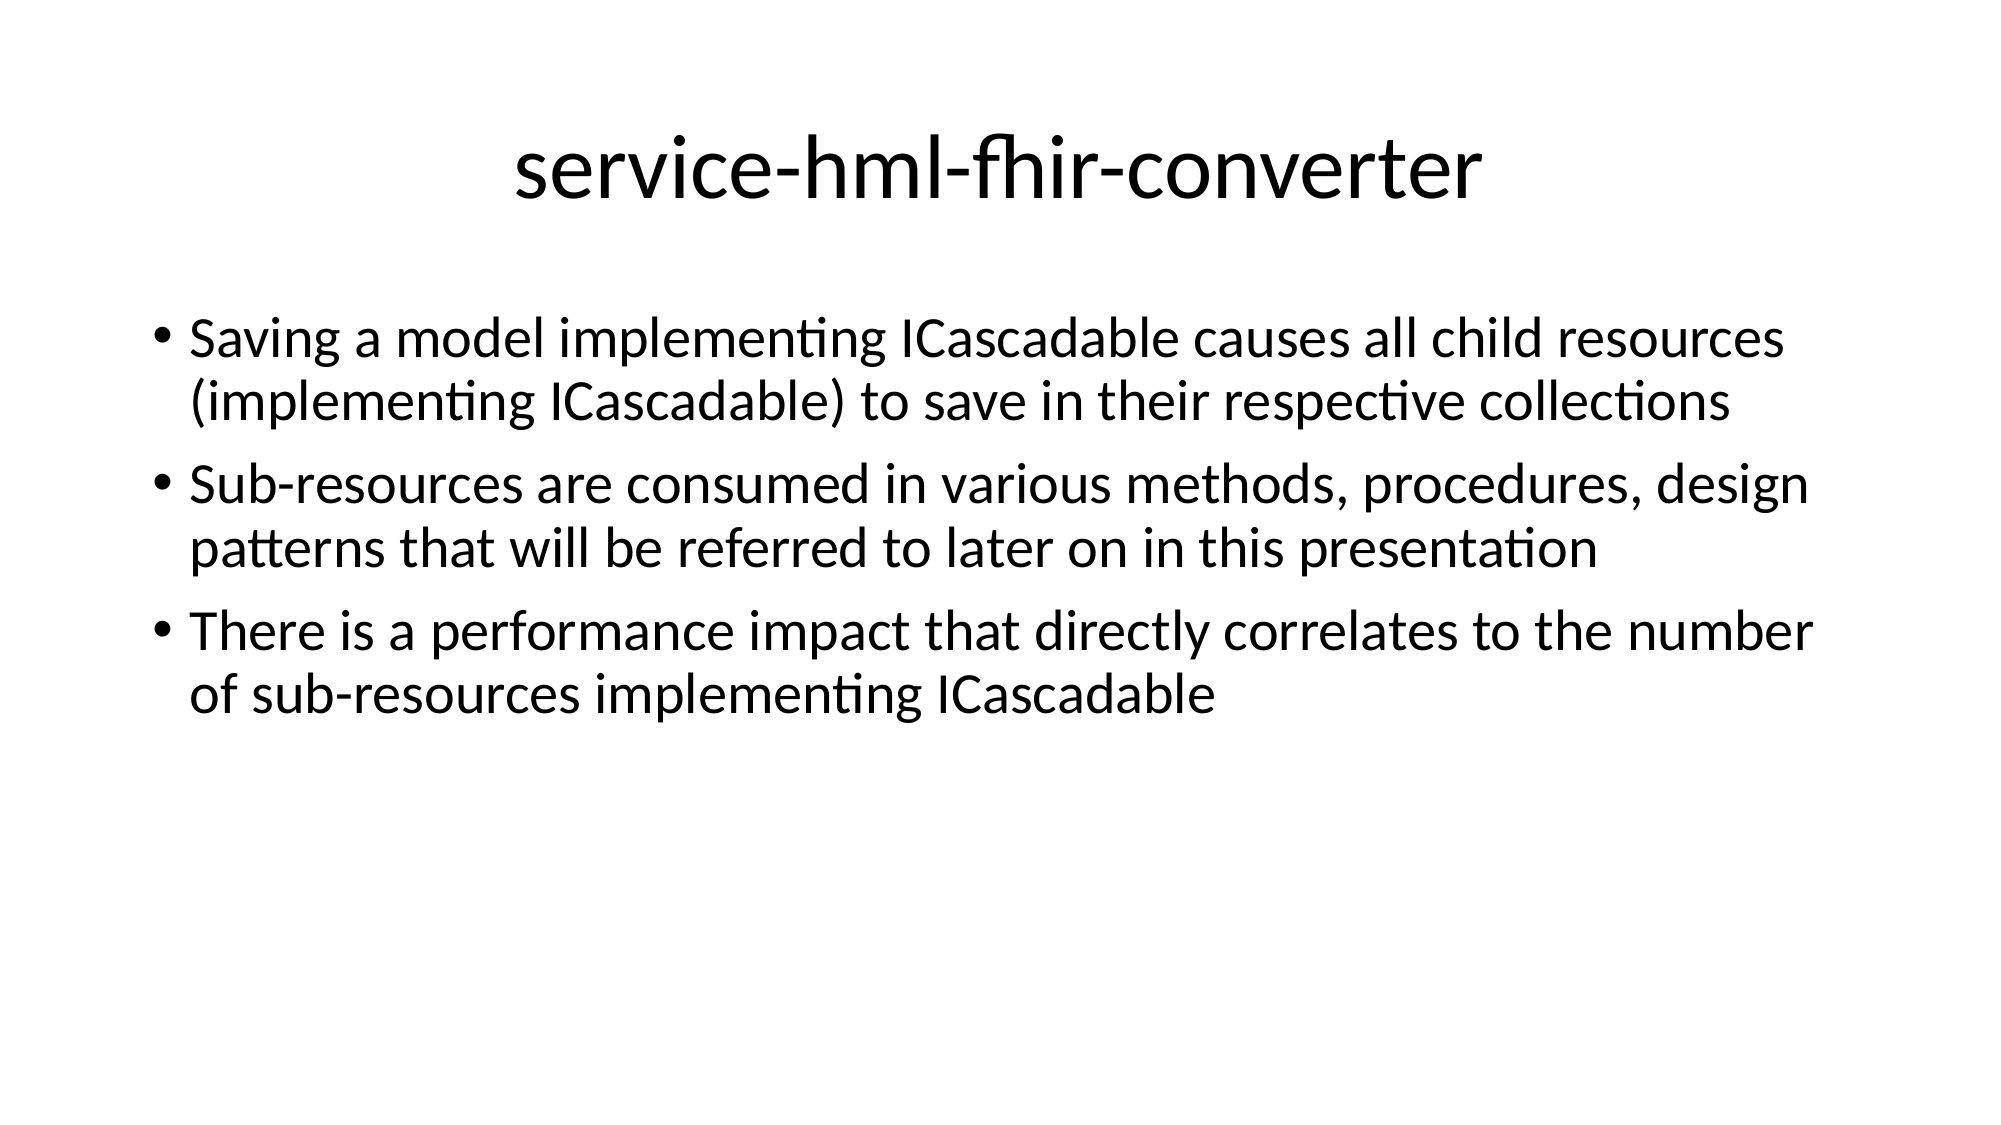

# service-hml-fhir-converter
Saving a model implementing ICascadable causes all child resources (implementing ICascadable) to save in their respective collections
Sub-resources are consumed in various methods, procedures, design patterns that will be referred to later on in this presentation
There is a performance impact that directly correlates to the number of sub-resources implementing ICascadable